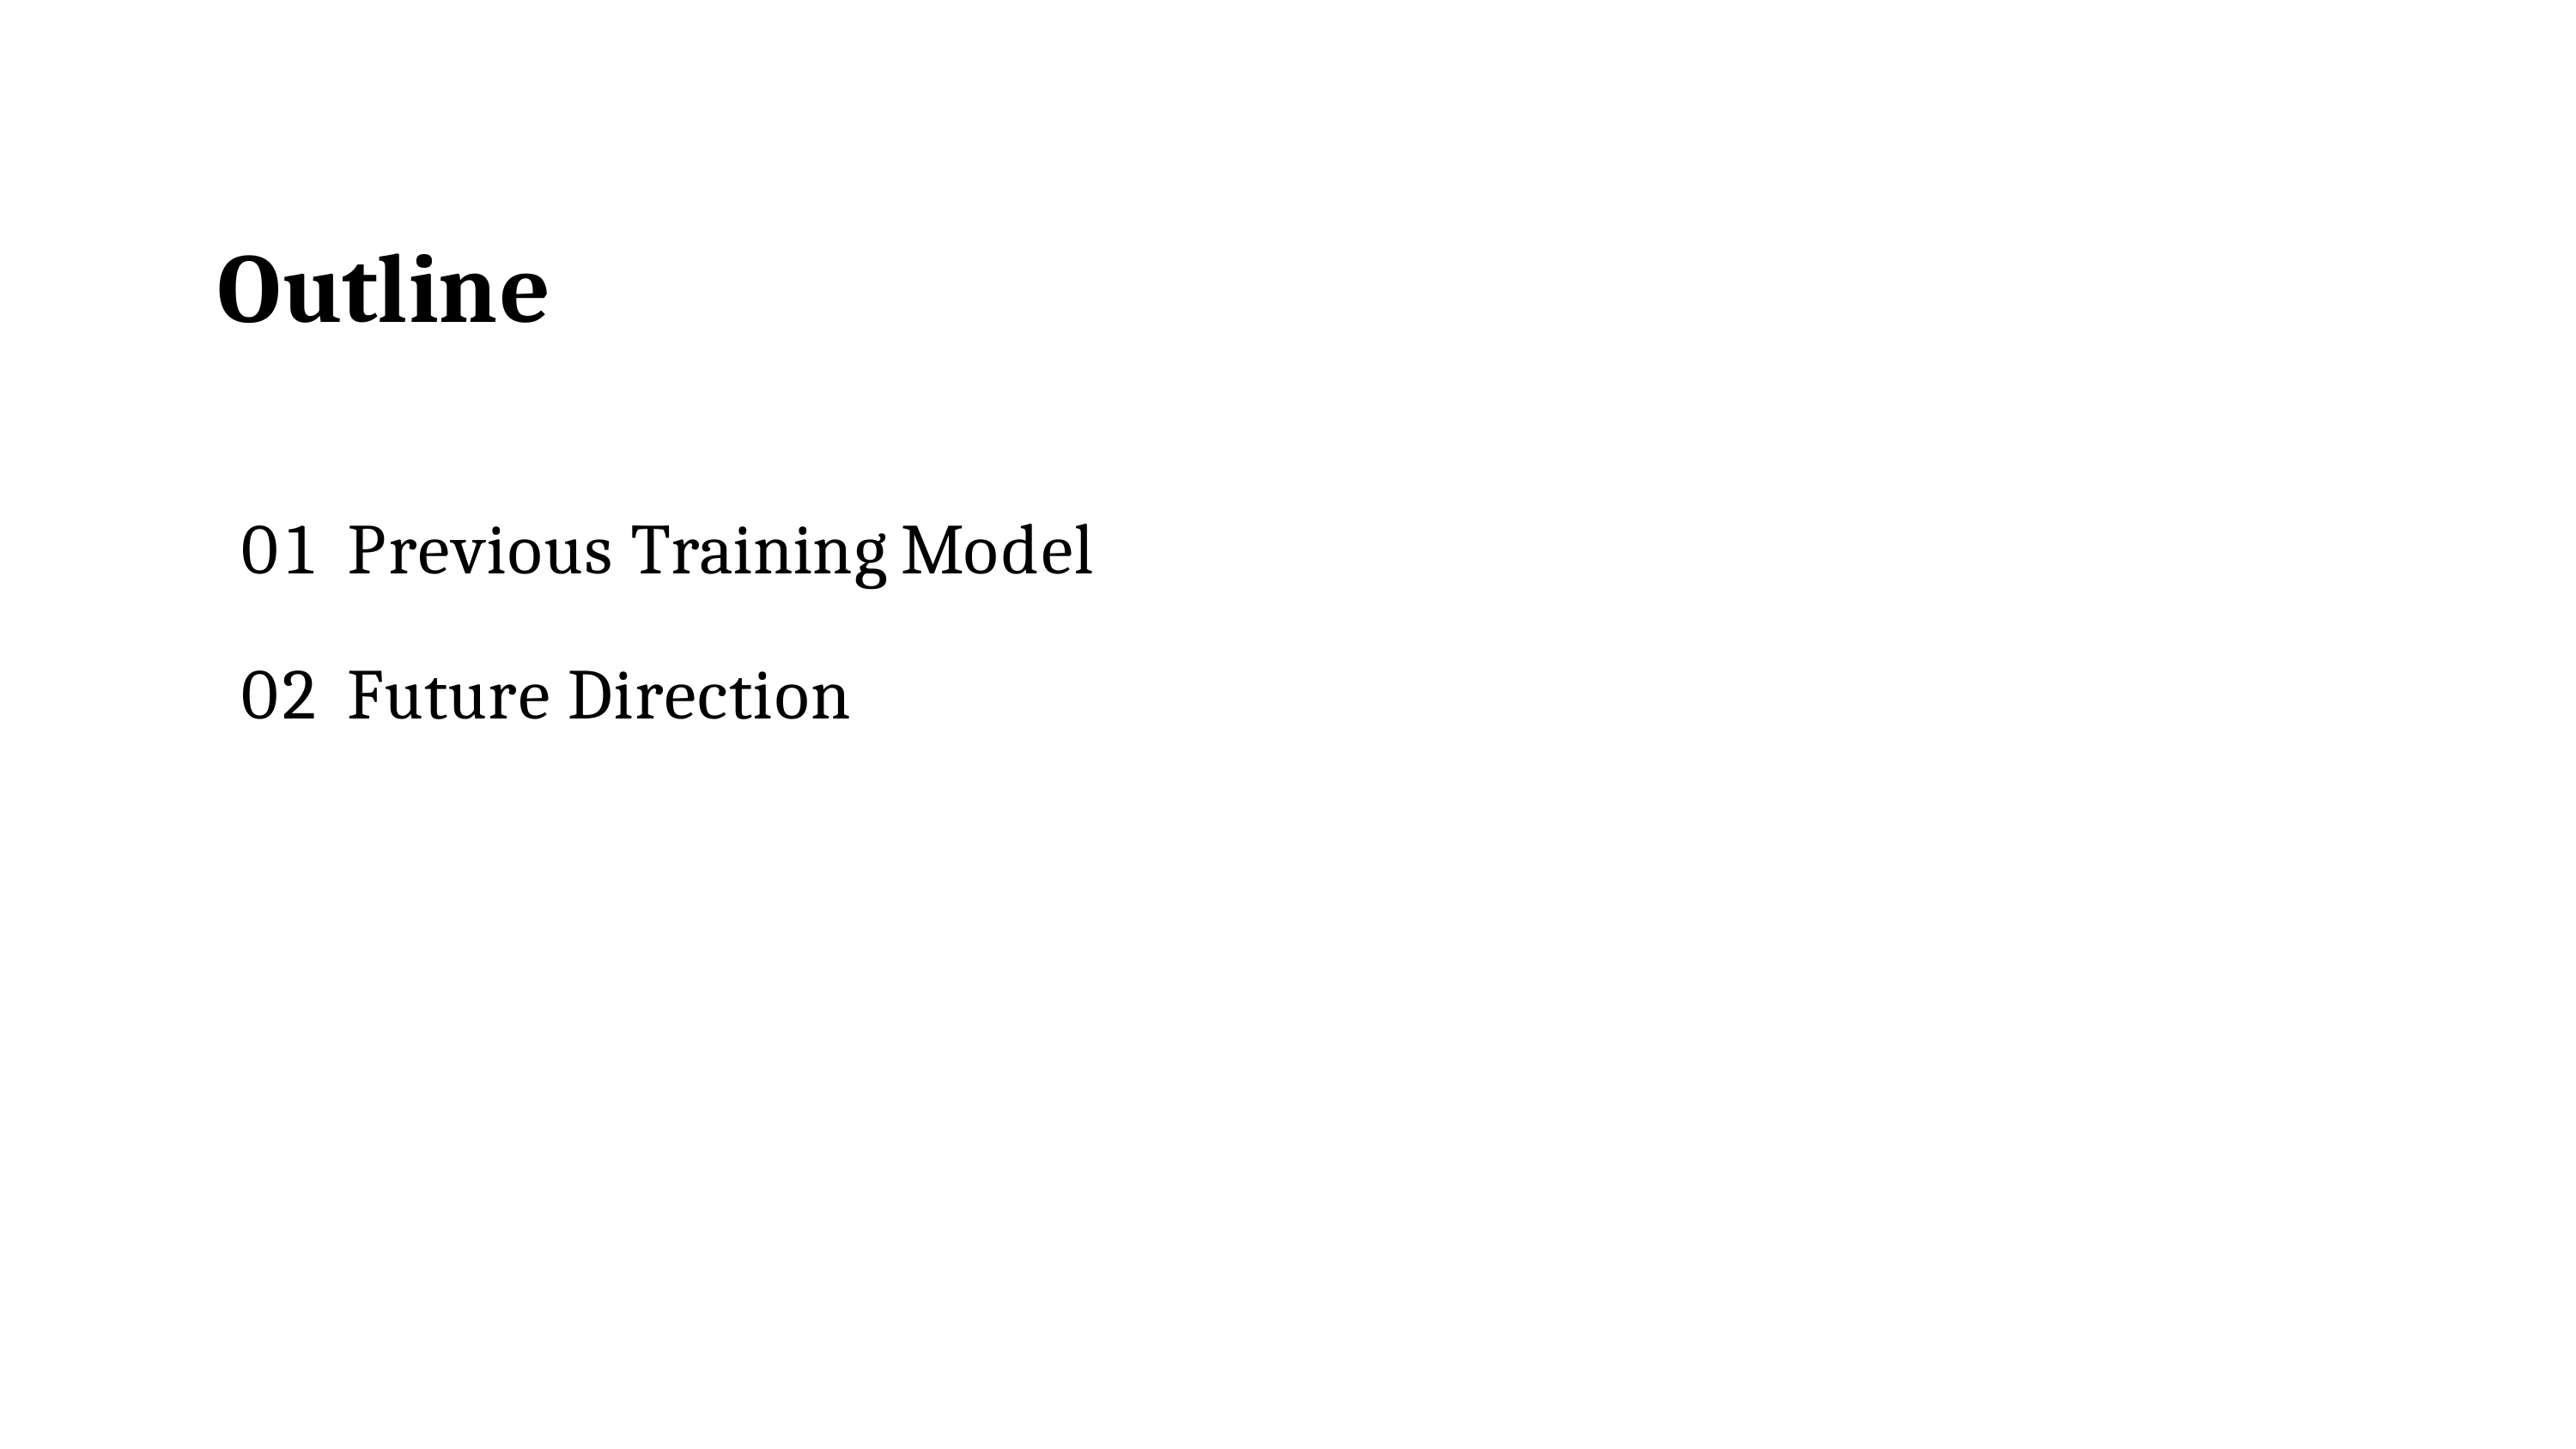

Outline
01
Previous Training Model
02
Future Direction